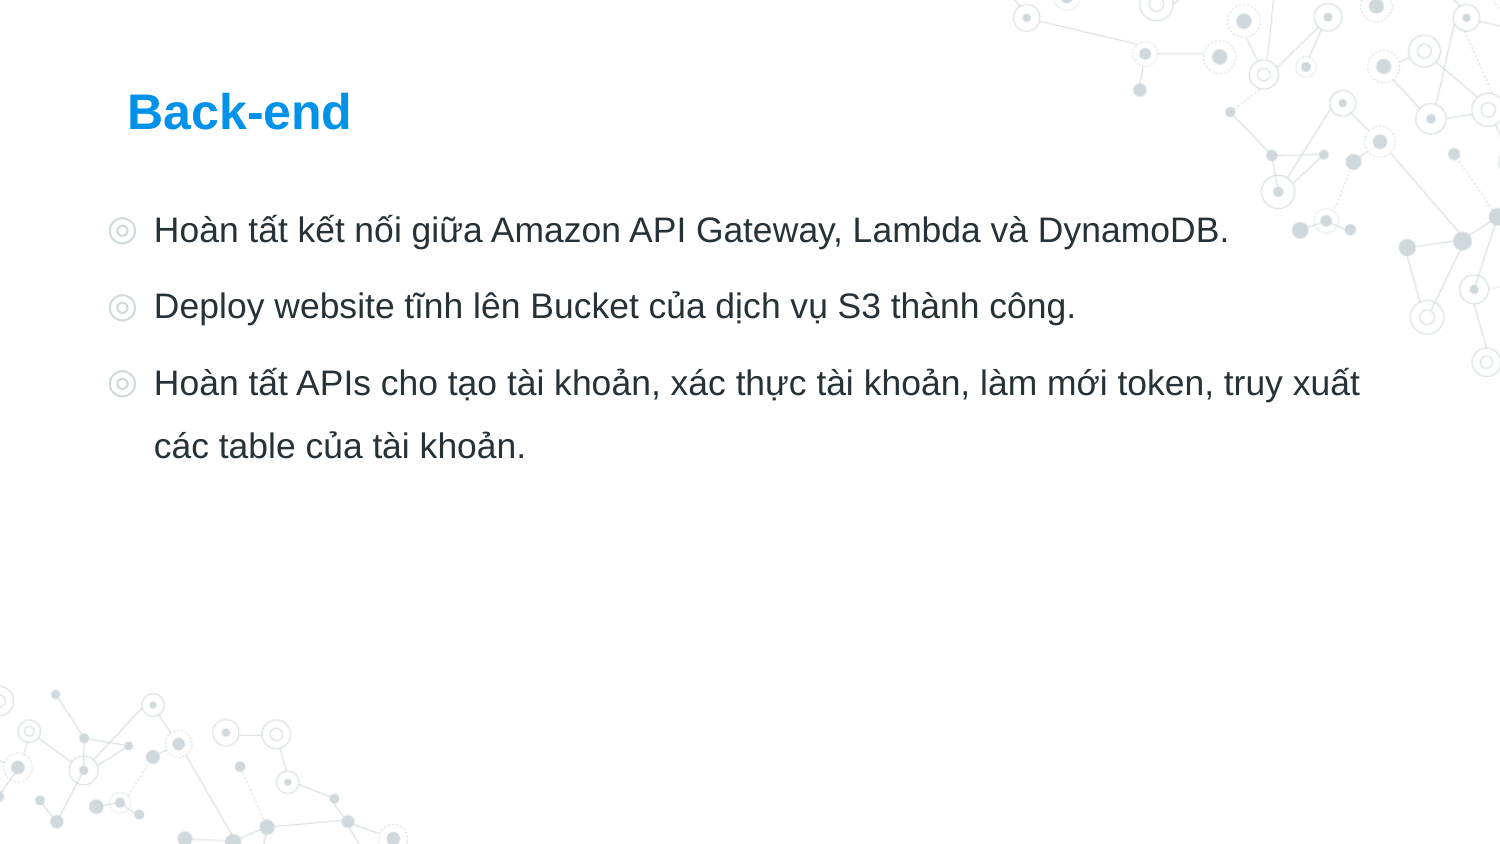

# Back-end
Hoàn tất kết nối giữa Amazon API Gateway, Lambda và DynamoDB.
Deploy website tĩnh lên Bucket của dịch vụ S3 thành công.
Hoàn tất APIs cho tạo tài khoản, xác thực tài khoản, làm mới token, truy xuất các table của tài khoản.